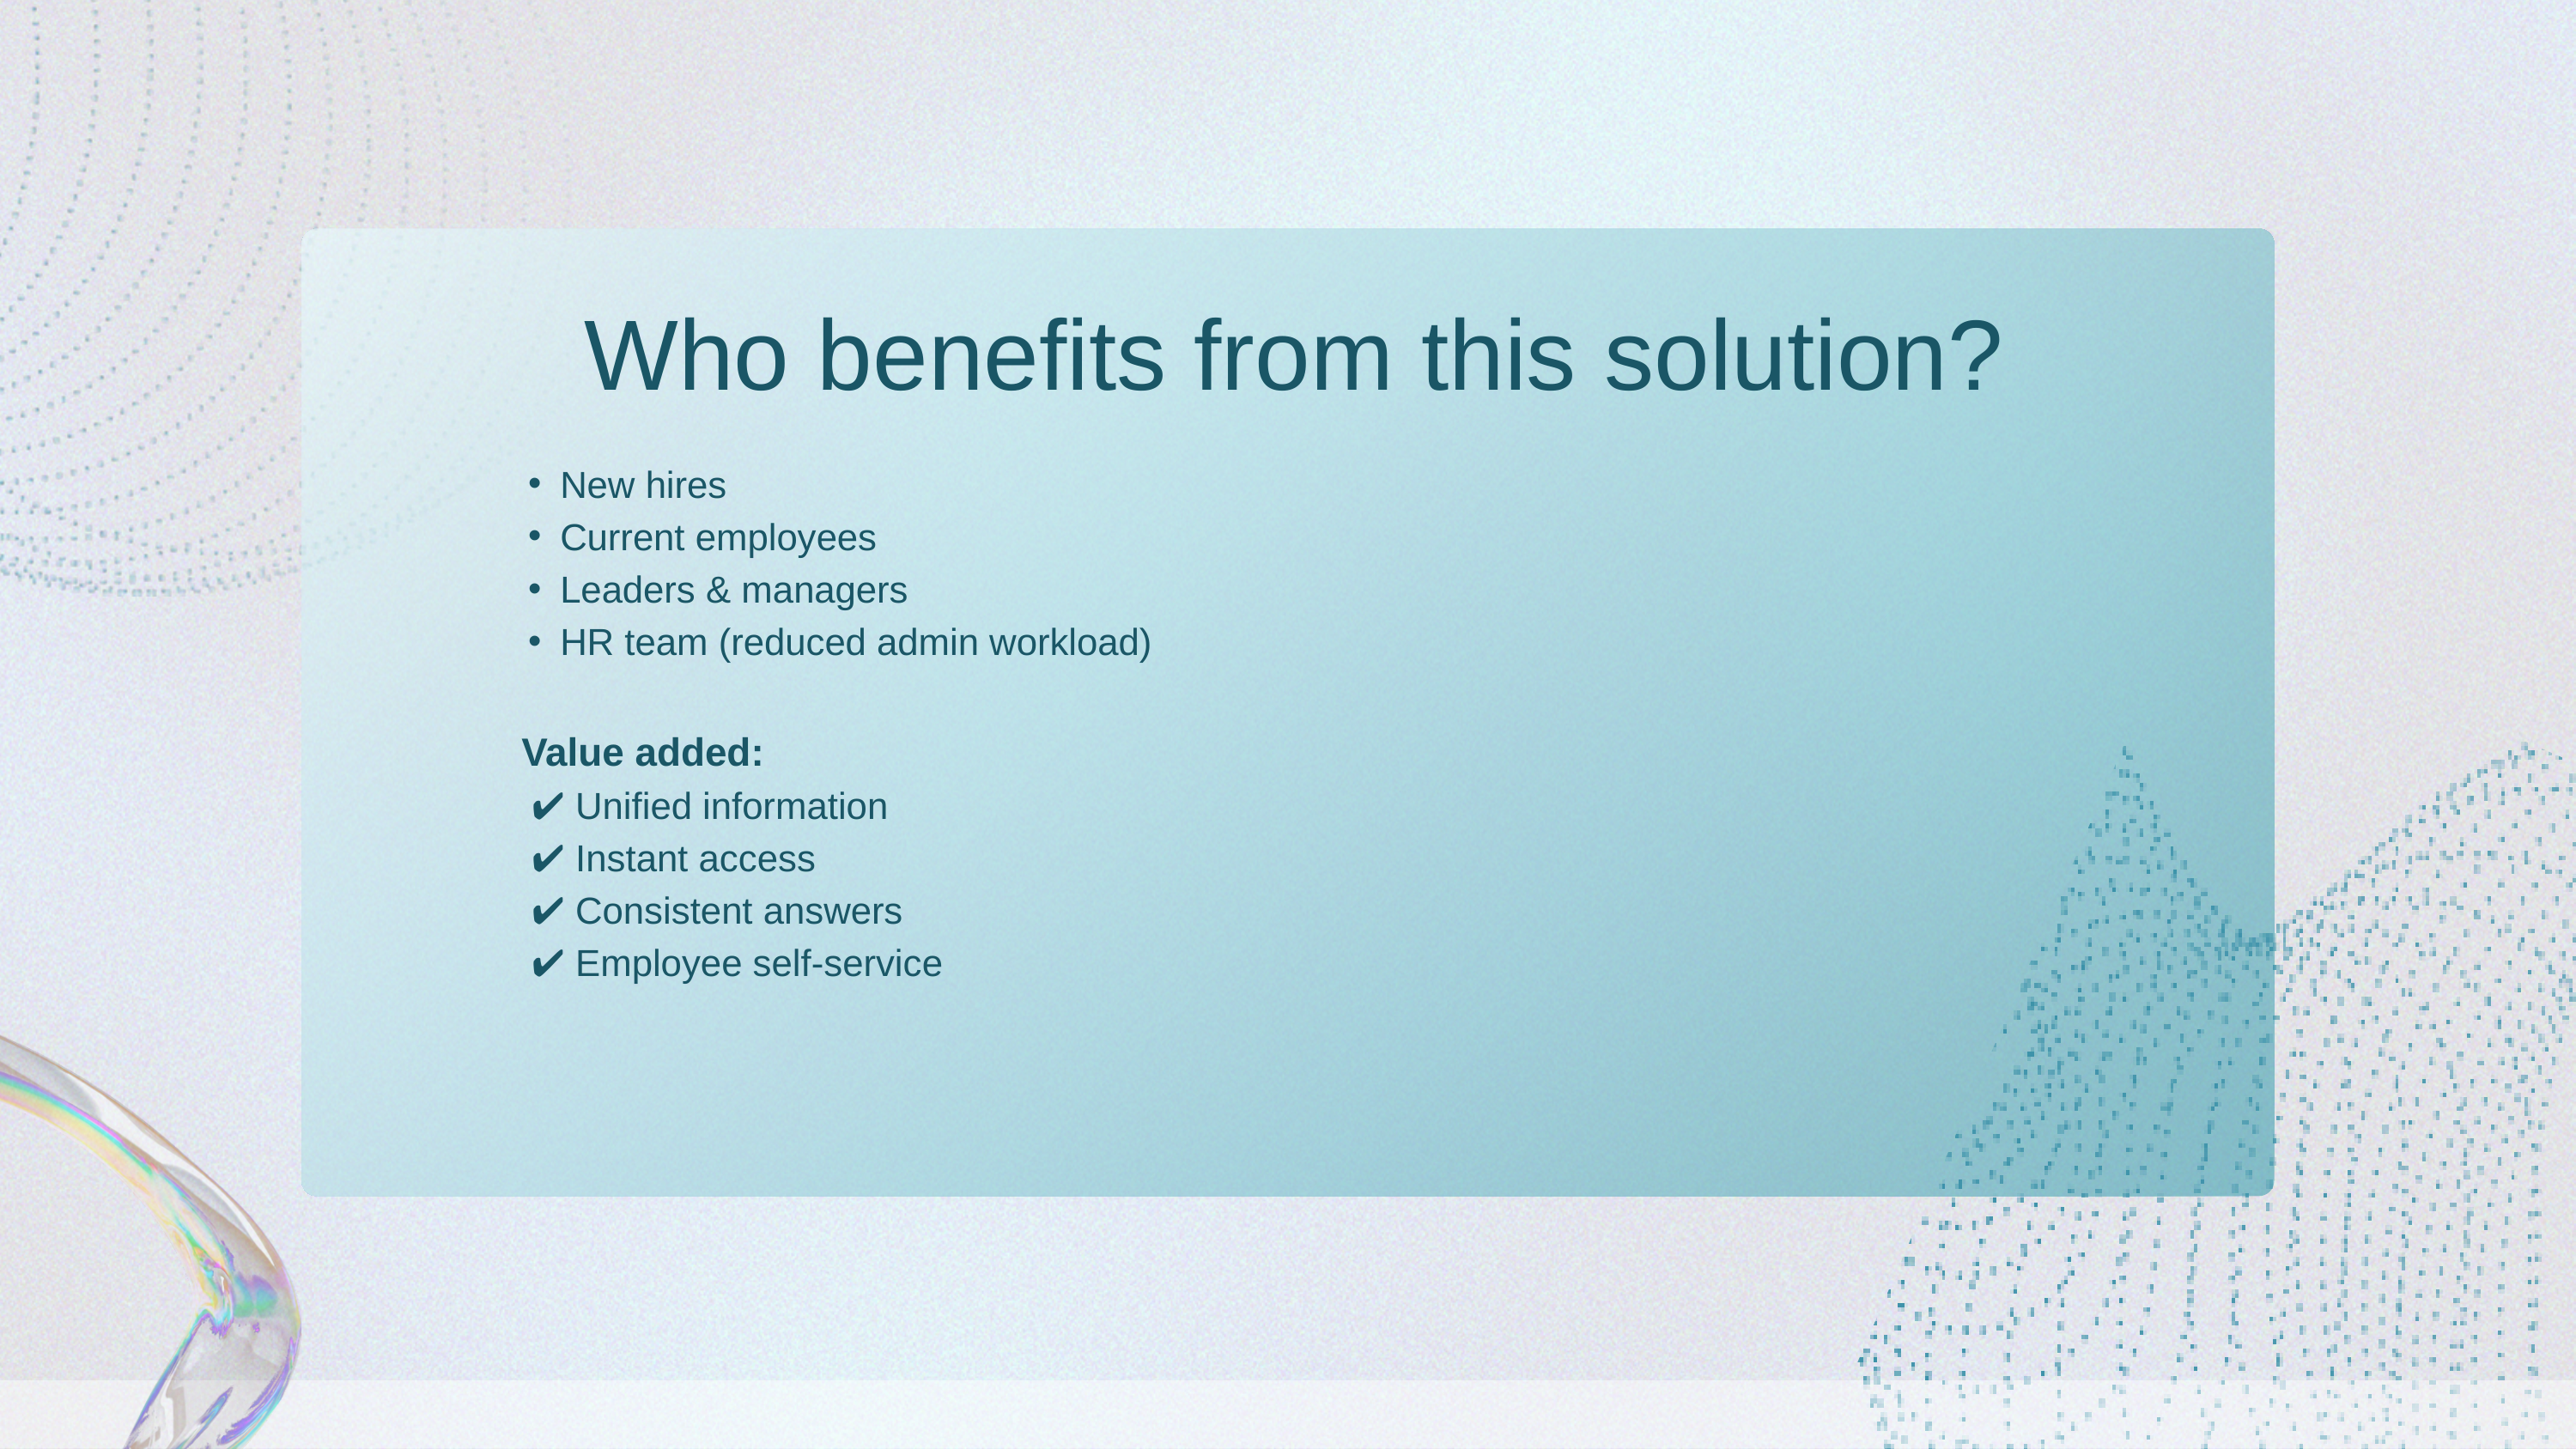

Who benefits from this solution?
New hires
Current employees
Leaders & managers
HR team (reduced admin workload)

Value added:
 ✔️ Unified information
 ✔️ Instant access
 ✔️ Consistent answers
 ✔️ Employee self-service